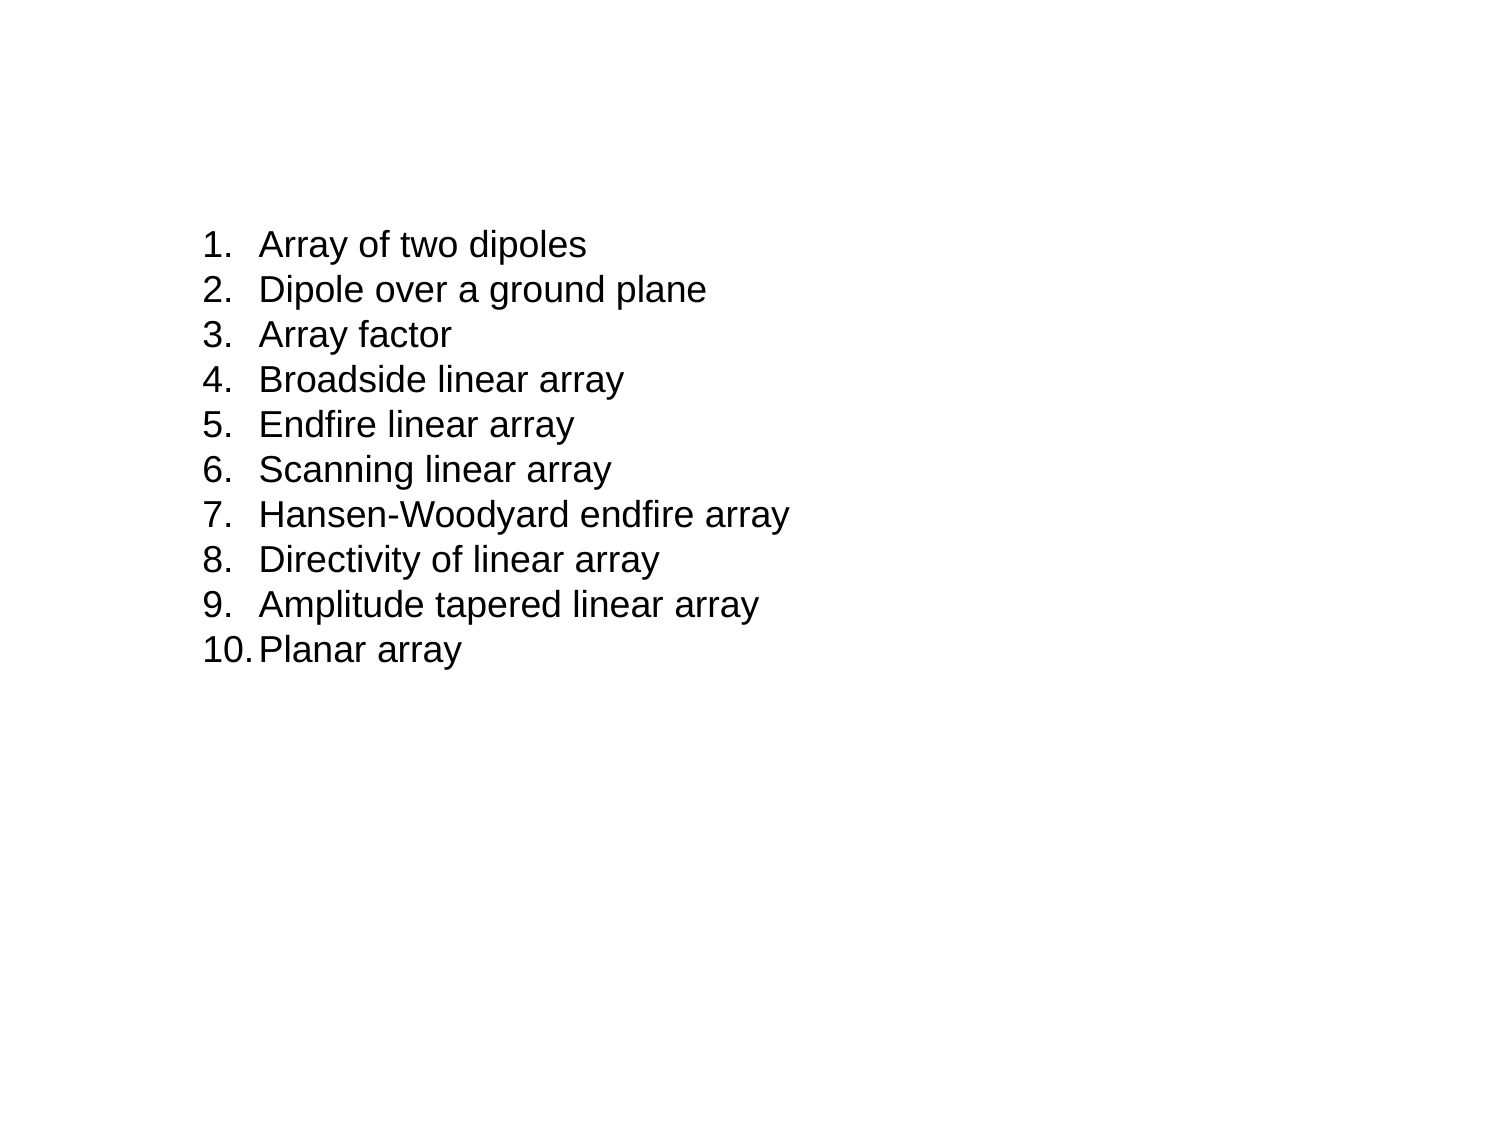

Array of two dipoles
Dipole over a ground plane
Array factor
Broadside linear array
Endfire linear array
Scanning linear array
Hansen-Woodyard endfire array
Directivity of linear array
Amplitude tapered linear array
Planar array